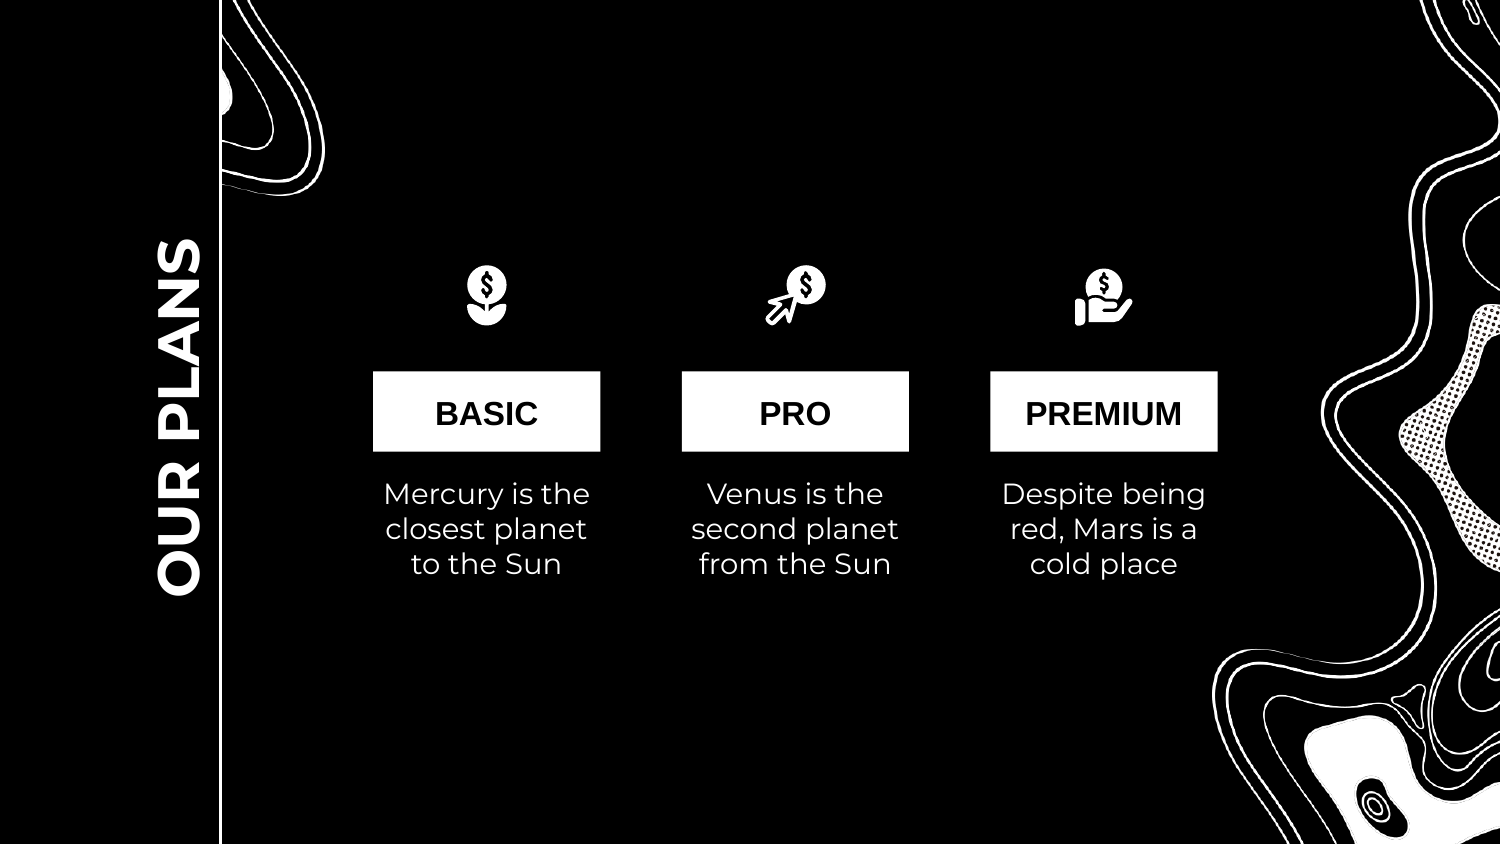

x

# OUR PLANS

BASIC
PRO
PREMIUM
Mercury is the closest planet to the Sun
Venus is the second planet from the Sun
Despite being red, Mars is a cold place